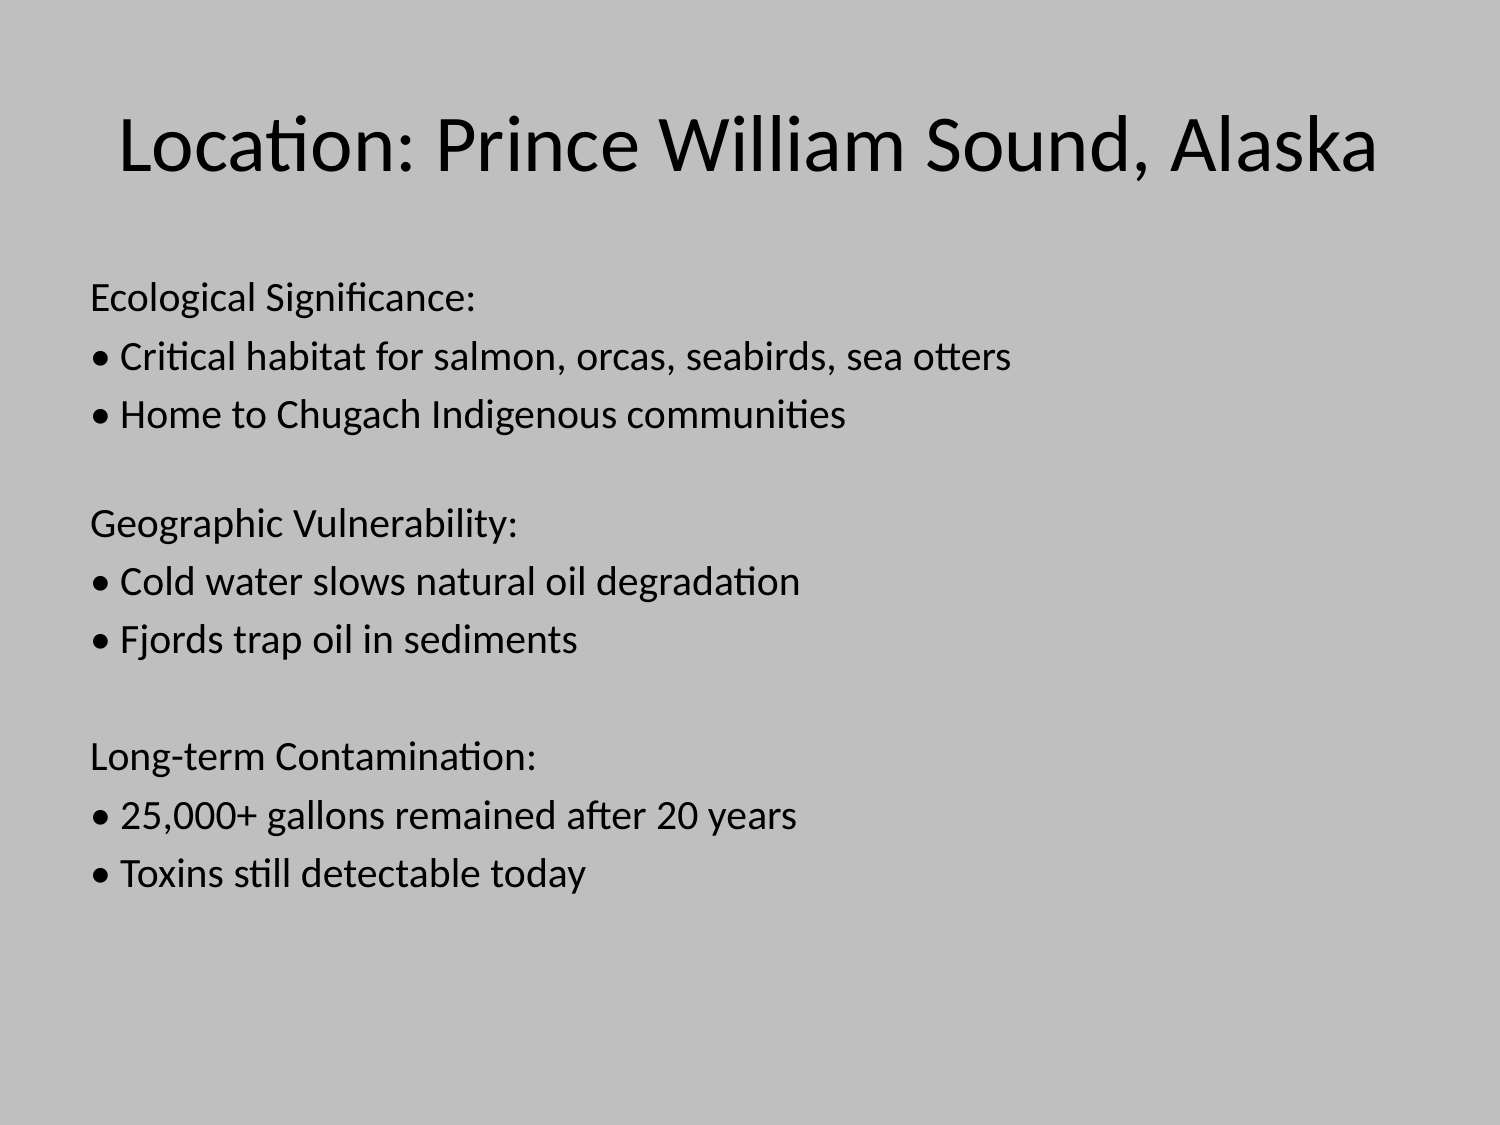

# Location: Prince William Sound, Alaska
Ecological Significance:
• Critical habitat for salmon, orcas, seabirds, sea otters
• Home to Chugach Indigenous communities
Geographic Vulnerability:
• Cold water slows natural oil degradation
• Fjords trap oil in sediments

Long-term Contamination:
• 25,000+ gallons remained after 20 years
• Toxins still detectable today